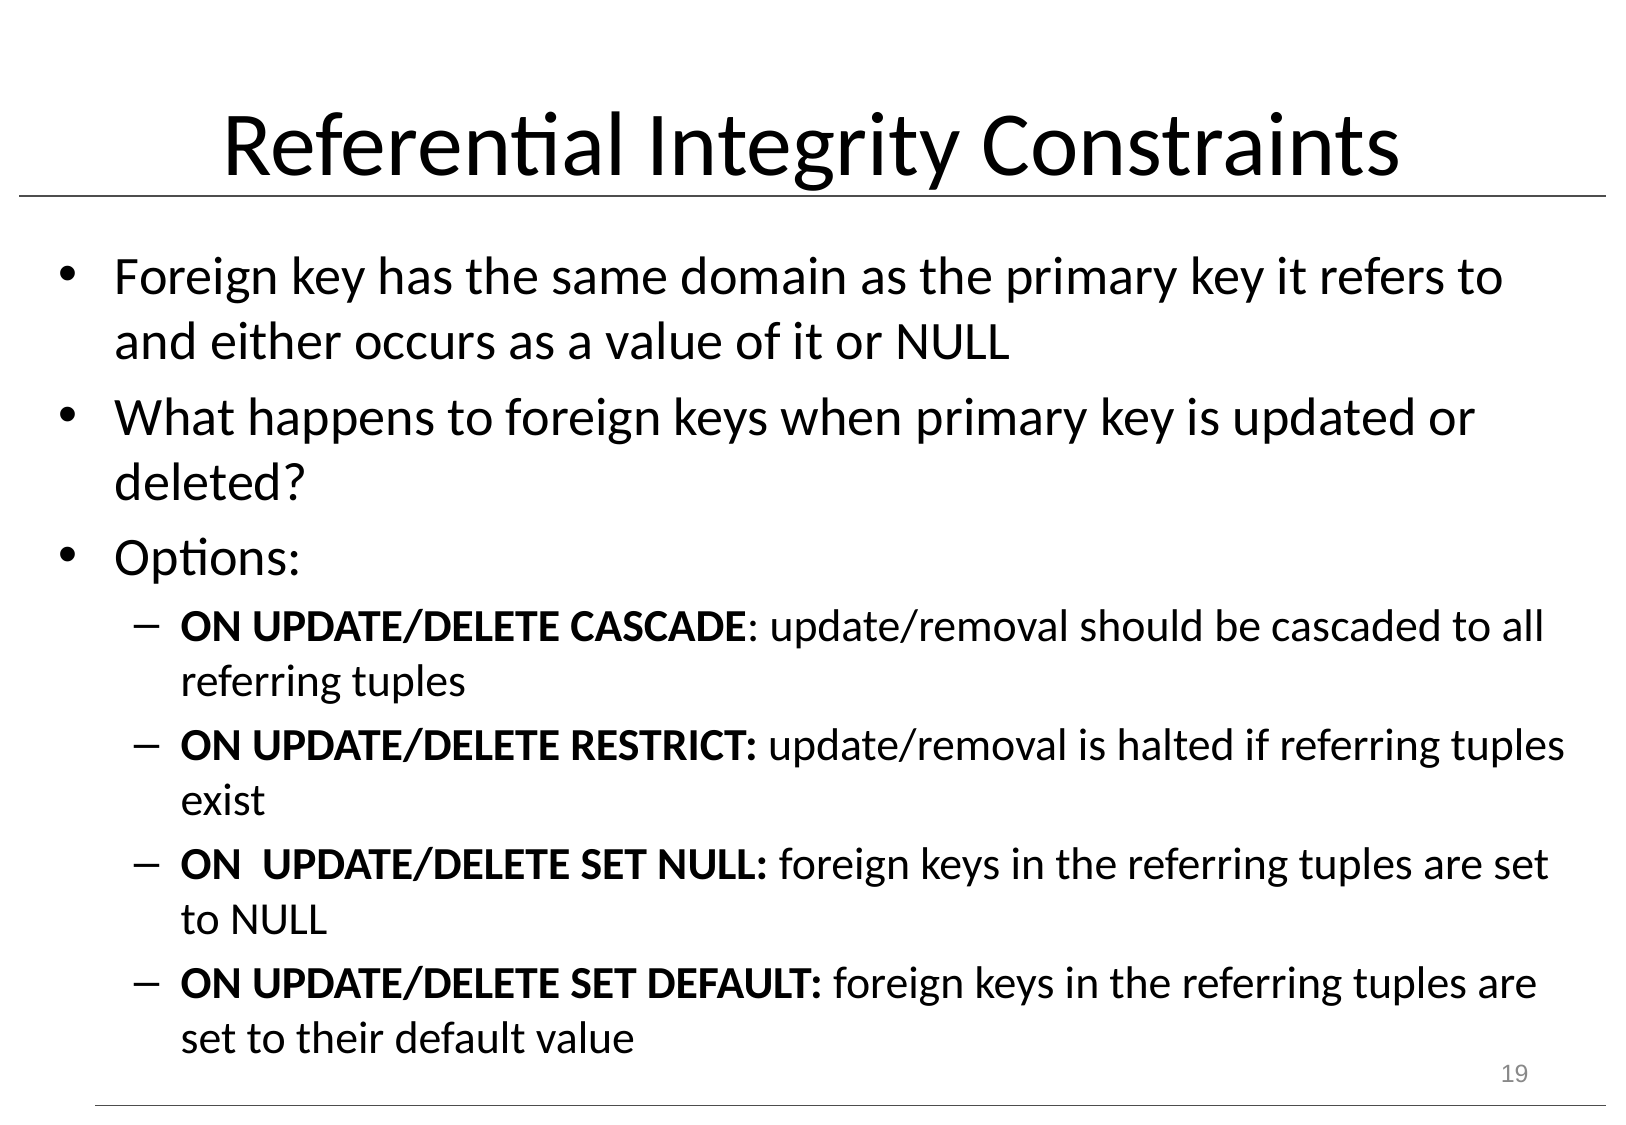

# Referential Integrity Constraints
Foreign key has the same domain as the primary key it refers to and either occurs as a value of it or NULL
What happens to foreign keys when primary key is updated or deleted?
Options:
ON UPDATE/DELETE CASCADE: update/removal should be cascaded to all referring tuples
ON UPDATE/DELETE RESTRICT: update/removal is halted if referring tuples exist
ON  UPDATE/DELETE SET NULL: foreign keys in the referring tuples are set to NULL
ON UPDATE/DELETE SET DEFAULT: foreign keys in the referring tuples are set to their default value
19